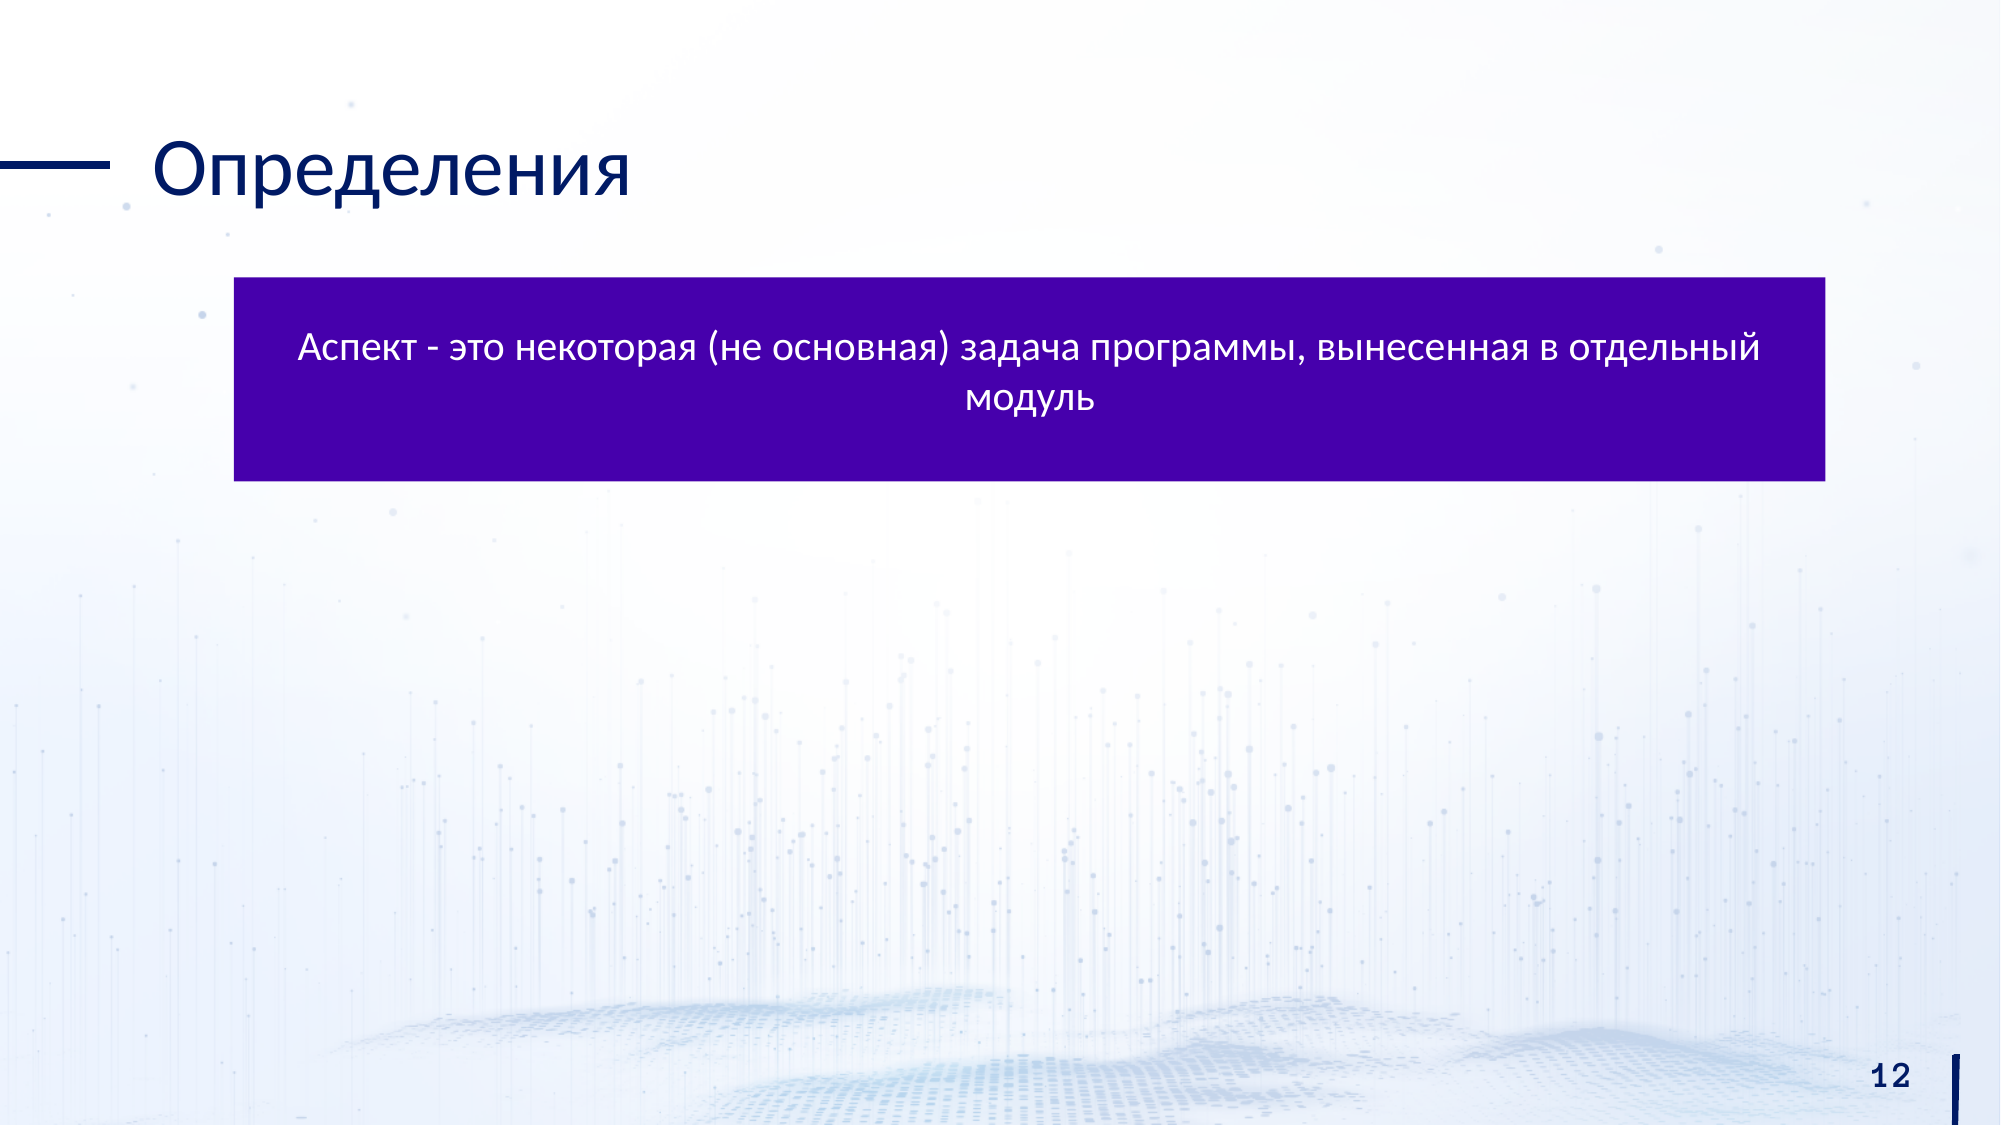

# Определения
Аспект - это некоторая (не основная) задача программы, вынесенная в отдельный модуль
12